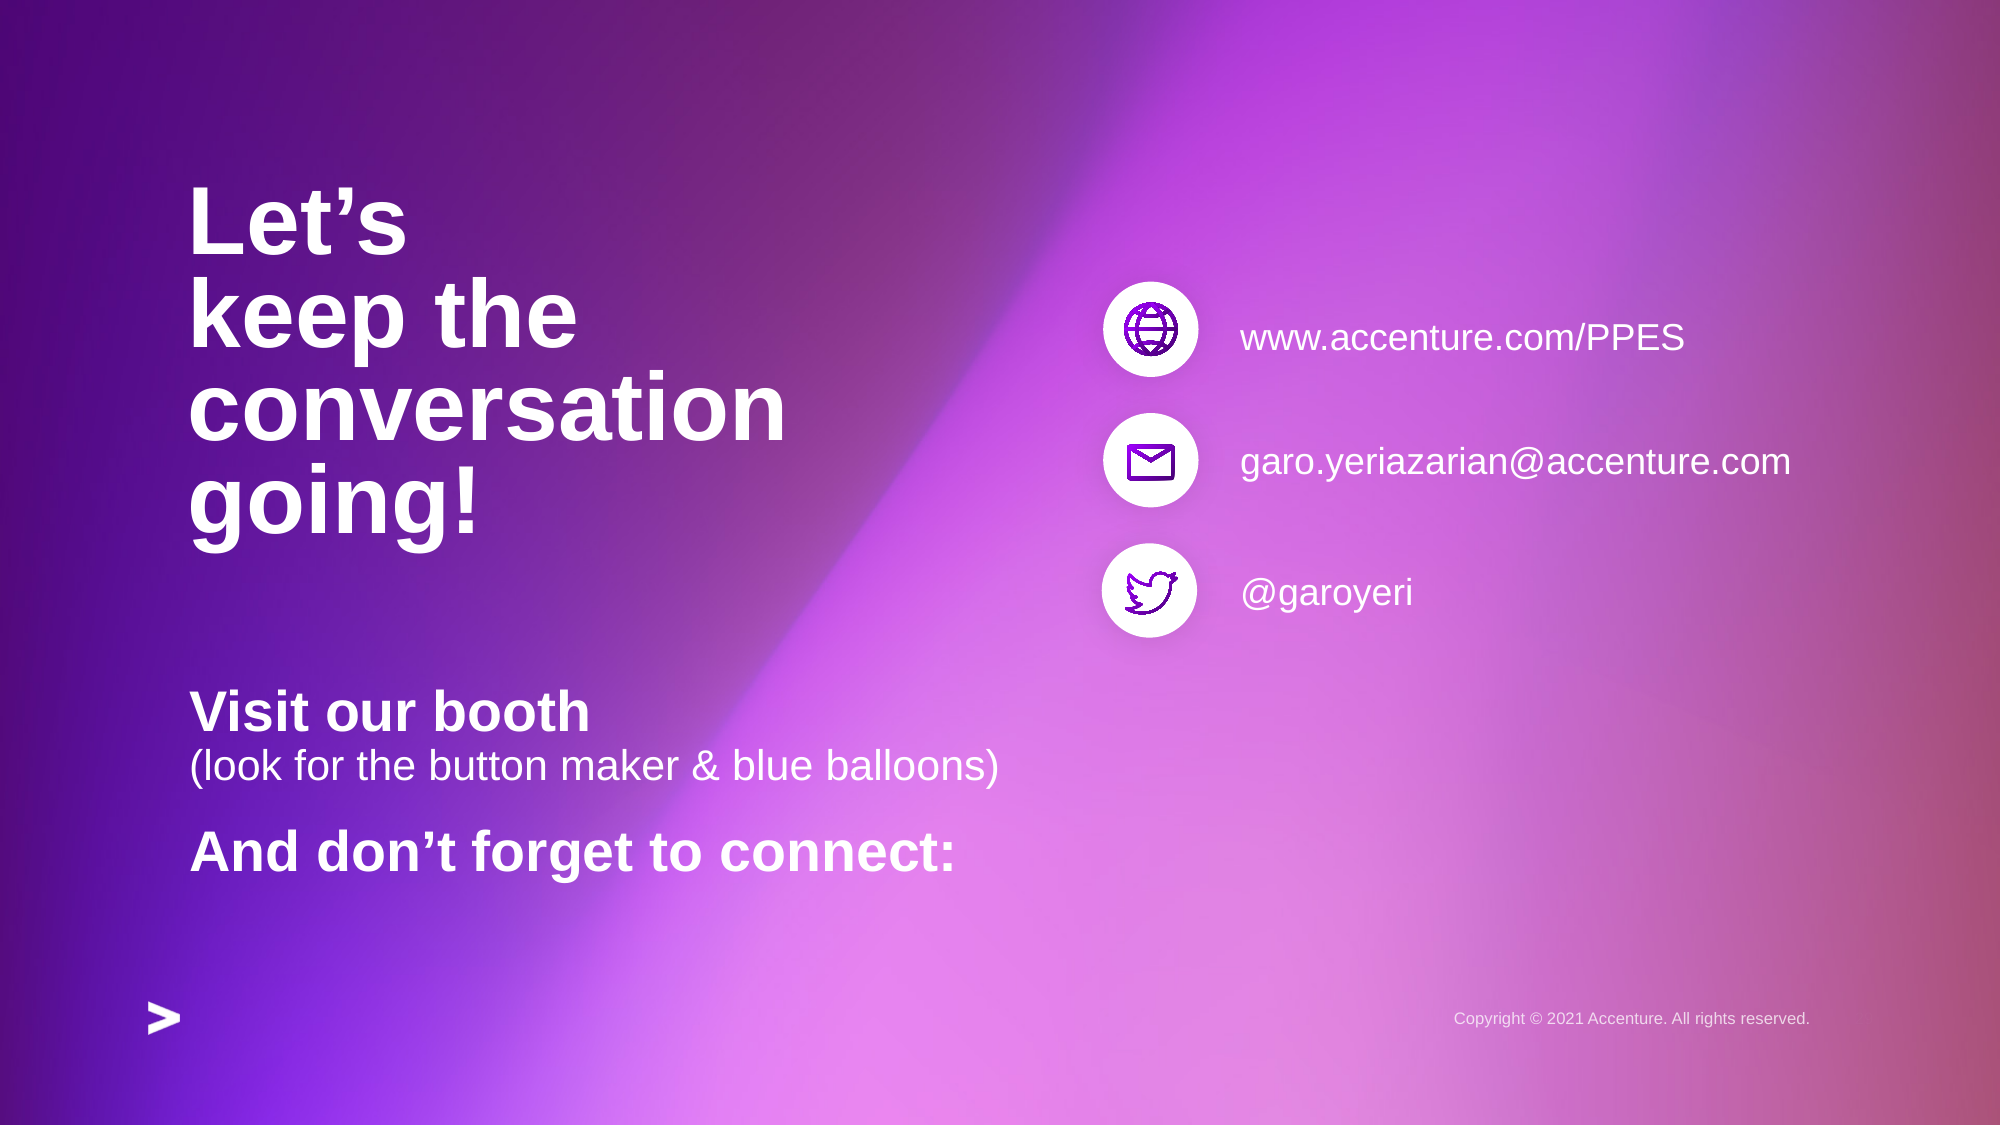

# Let’s keep the conversation going!

www.accenture.com/PPES

garo.yeriazarian@accenture.com

@garoyeri

Visit our booth
(look for the button maker & blue balloons)
And don’t forget to connect:
29